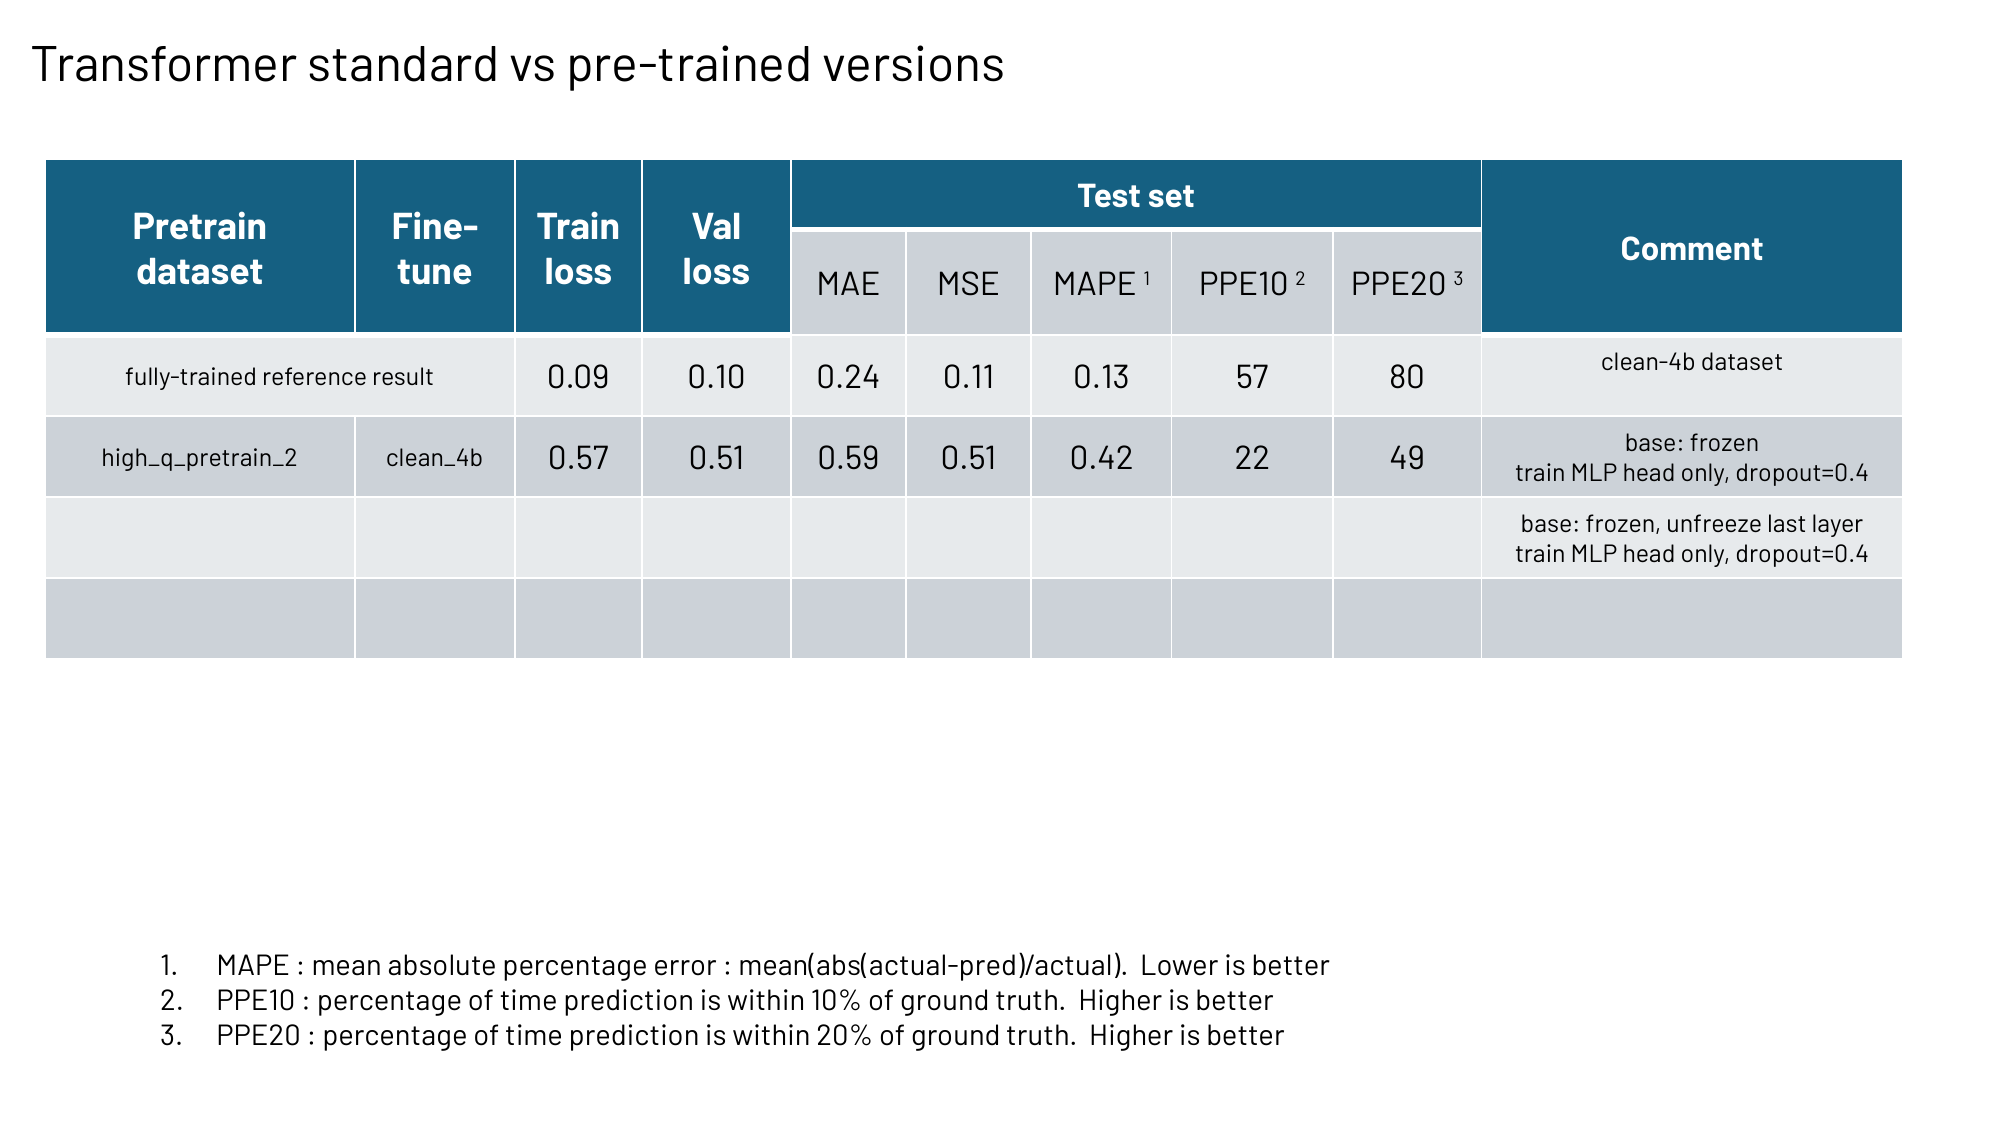

Transformer standard vs pre-trained versions
| Pretrain dataset | Fine-tune | Train loss | Val loss | Test set |  |  |  |  | Comment |
| --- | --- | --- | --- | --- | --- | --- | --- | --- | --- |
|  |  |  |  | MAE | MSE | MAPE 1 | PPE10 2 | PPE20 3 |  |
| fully-trained reference result |  | 0.09 | 0.10 | 0.24 | 0.11 | 0.13 | 57 | 80 | clean-4b dataset |
| high\_q\_pretrain\_2 | clean\_4b | 0.57 | 0.51 | 0.59 | 0.51 | 0.42 | 22 | 49 | base: frozen train MLP head only, dropout=0.4 |
|  |  |  |  |  |  |  |  |  | base: frozen, unfreeze last layer train MLP head only, dropout=0.4 |
|  |  |  |  |  |  |  |  |  |  |
MAPE : mean absolute percentage error : mean(abs(actual-pred)/actual).  Lower is better
PPE10 : percentage of time prediction is within 10% of ground truth.  Higher is better
PPE20 : percentage of time prediction is within 20% of ground truth.  Higher is better